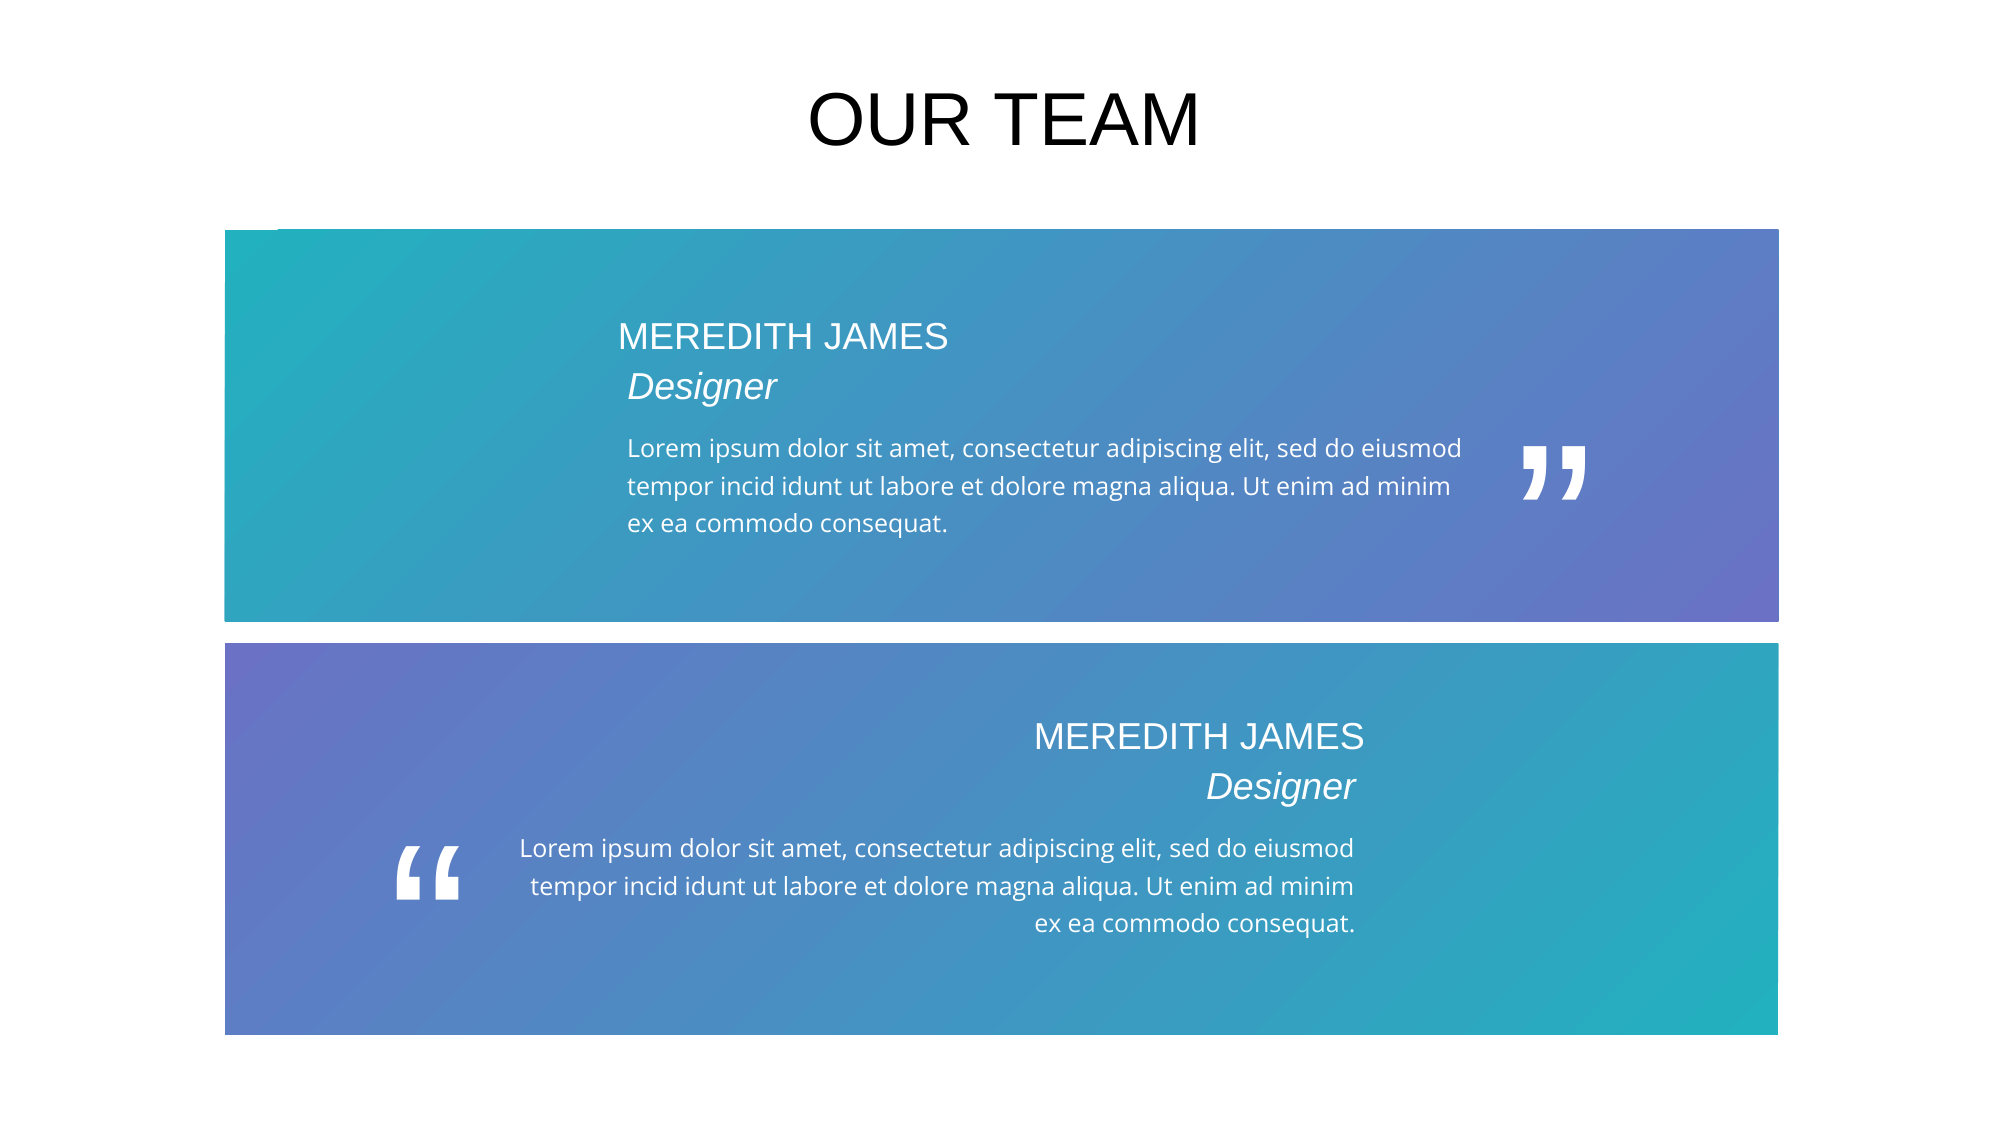

OUR TEAM

MEREDITH JAMES
Designer
”
Lorem ipsum dolor sit amet, consectetur adipiscing elit, sed do eiusmod tempor incid idunt ut labore et dolore magna aliqua. Ut enim ad minim ex ea commodo consequat.

MEREDITH JAMES
Designer
“
Lorem ipsum dolor sit amet, consectetur adipiscing elit, sed do eiusmod tempor incid idunt ut labore et dolore magna aliqua. Ut enim ad minim ex ea commodo consequat.